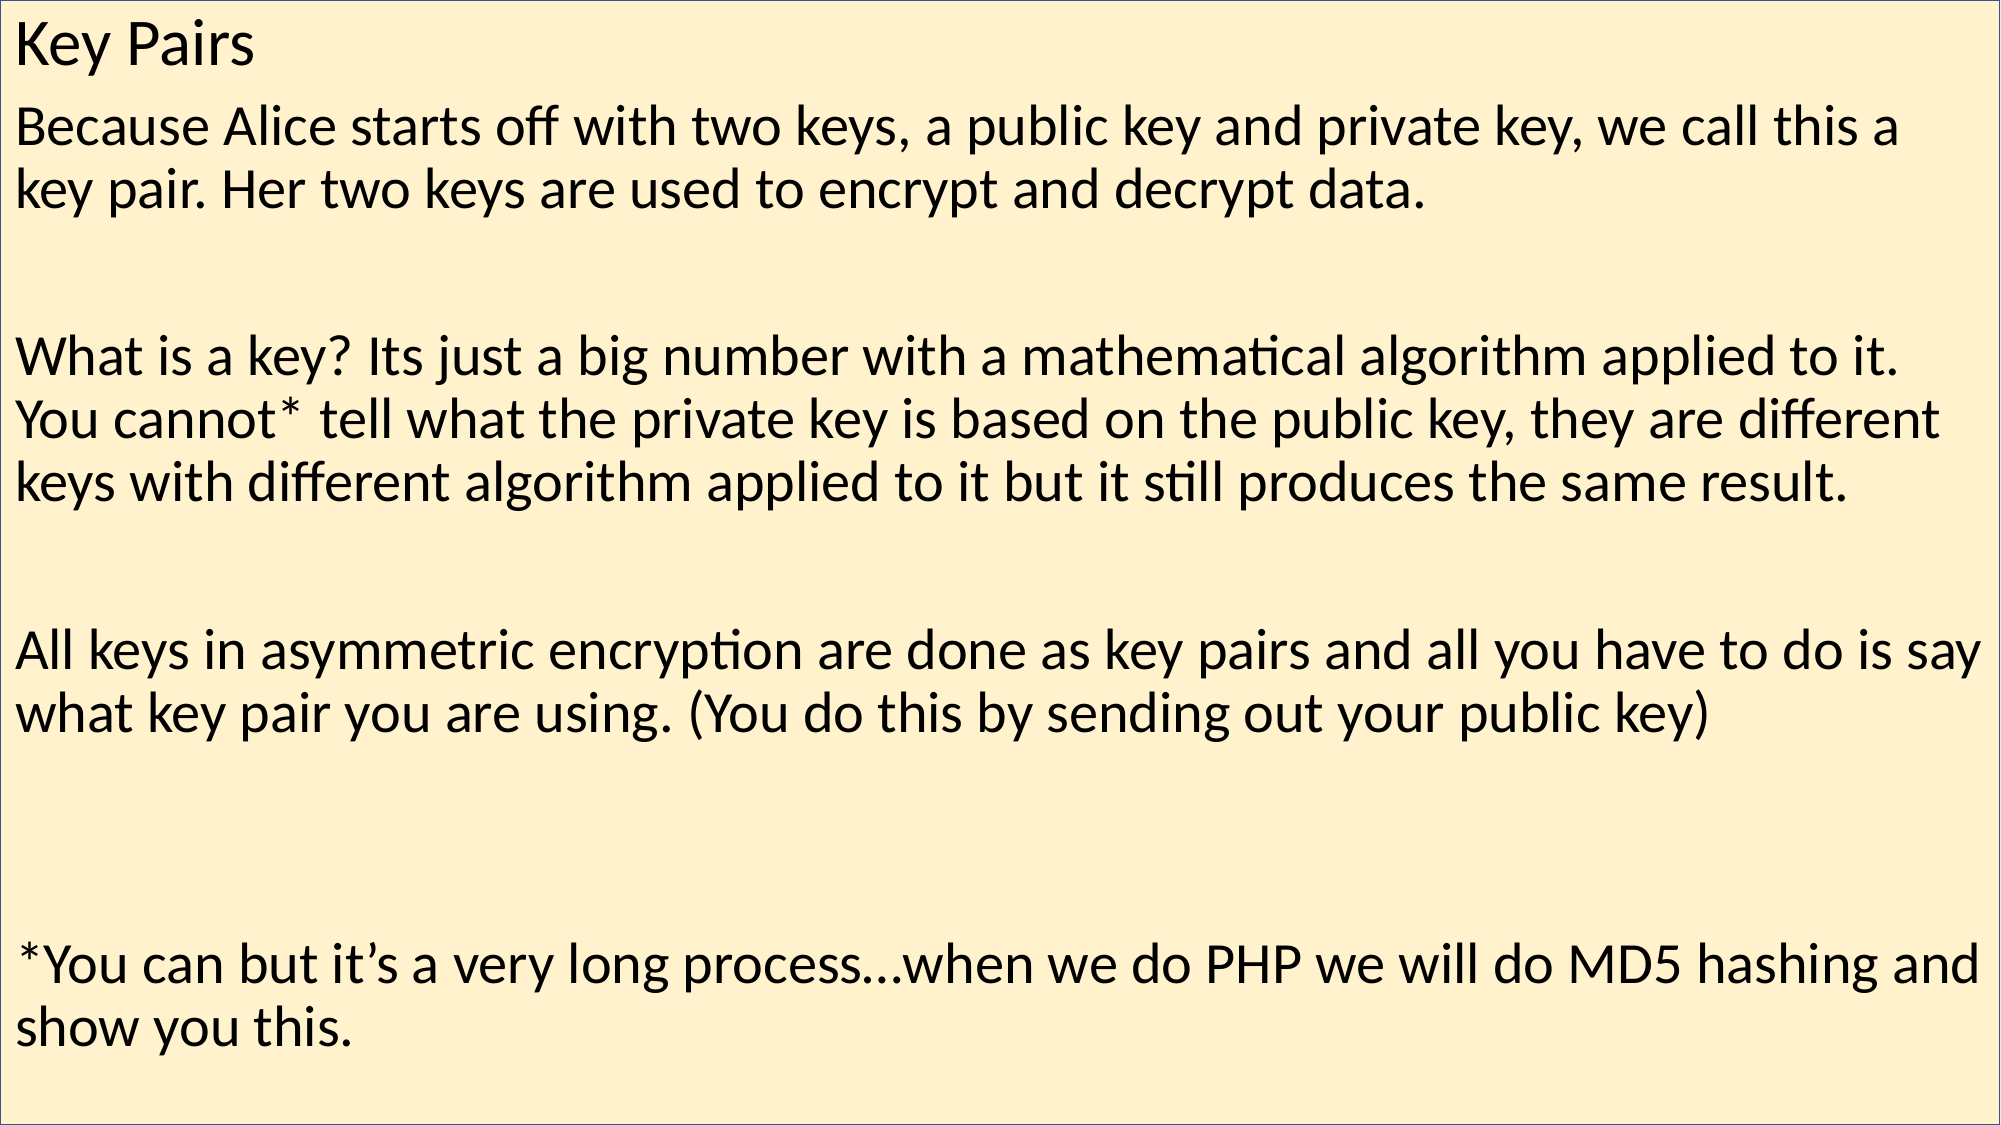

# Key Pairs
Because Alice starts off with two keys, a public key and private key, we call this a key pair. Her two keys are used to encrypt and decrypt data.

What is a key? Its just a big number with a mathematical algorithm applied to it. You cannot* tell what the private key is based on the public key, they are different keys with different algorithm applied to it but it still produces the same result.

All keys in asymmetric encryption are done as key pairs and all you have to do is say what key pair you are using. (You do this by sending out your public key)

*You can but it’s a very long process…when we do PHP we will do MD5 hashing and show you this.